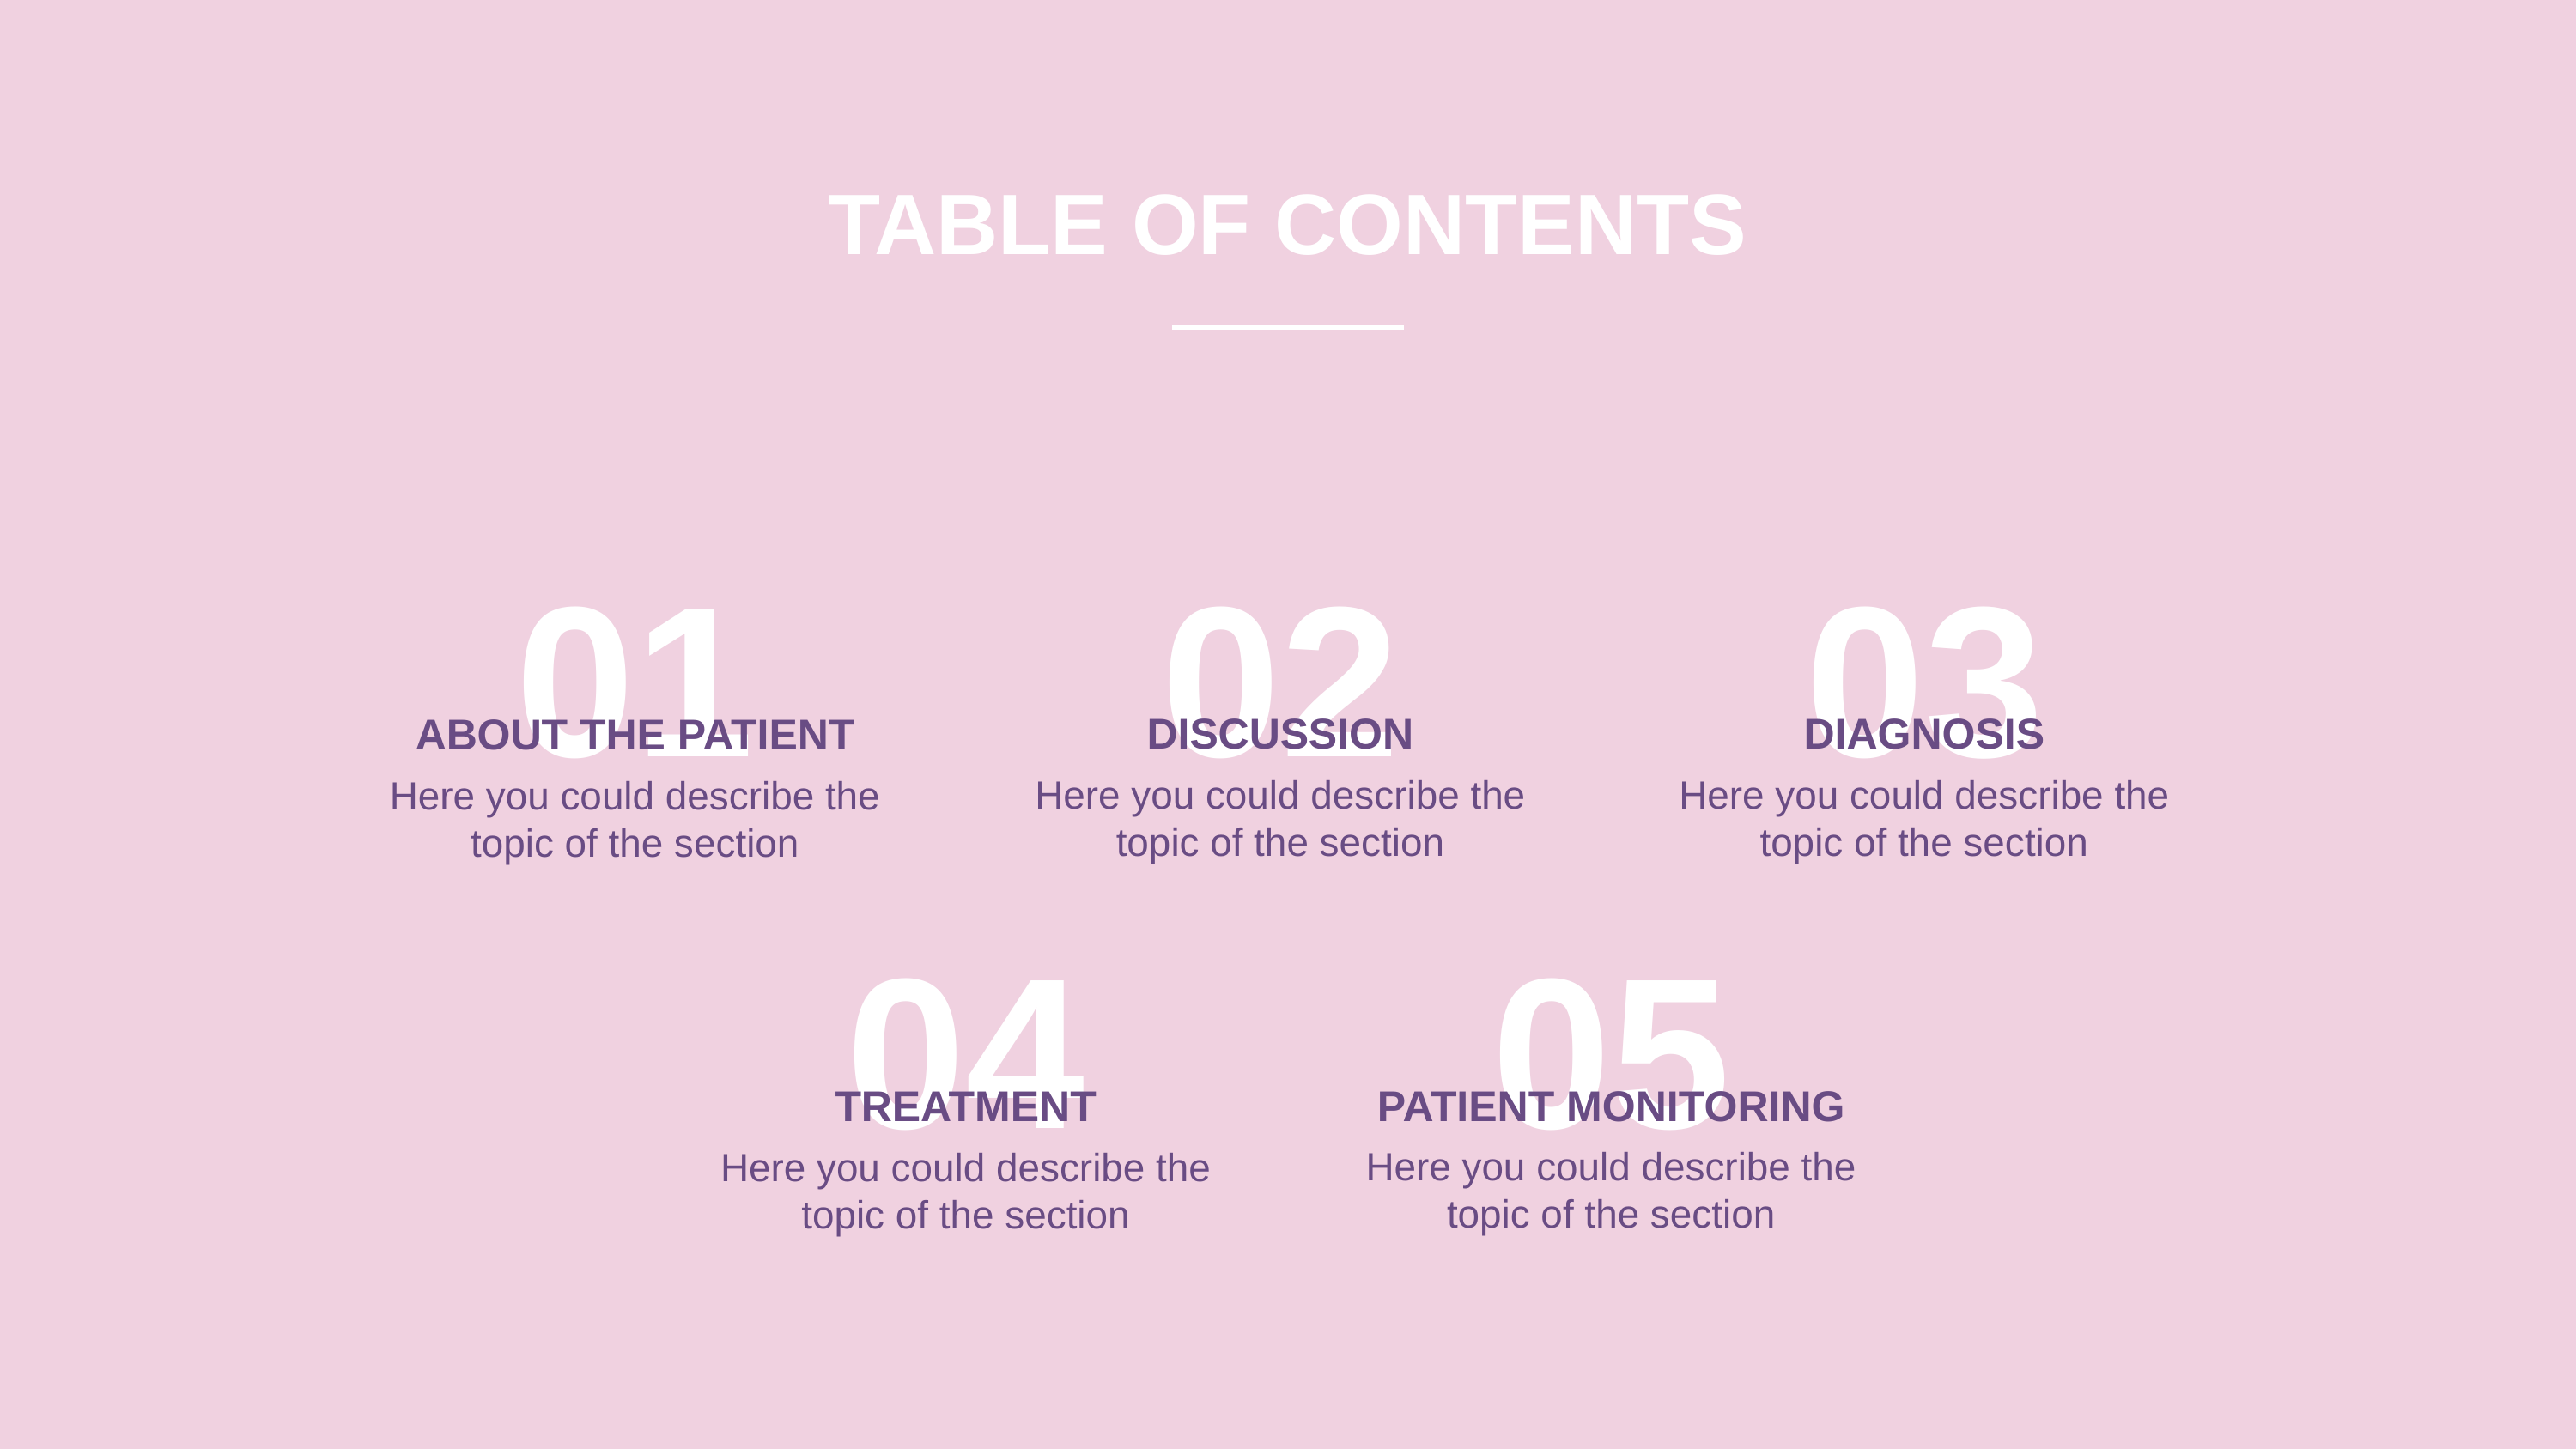

TABLE OF CONTENTS
# 01
02
03
DISCUSSION
DIAGNOSIS
ABOUT THE PATIENT
Here you could describe the topic of the section
Here you could describe the topic of the section
Here you could describe the topic of the section
04
05
PATIENT MONITORING
TREATMENT
Here you could describe the topic of the section
Here you could describe the topic of the section